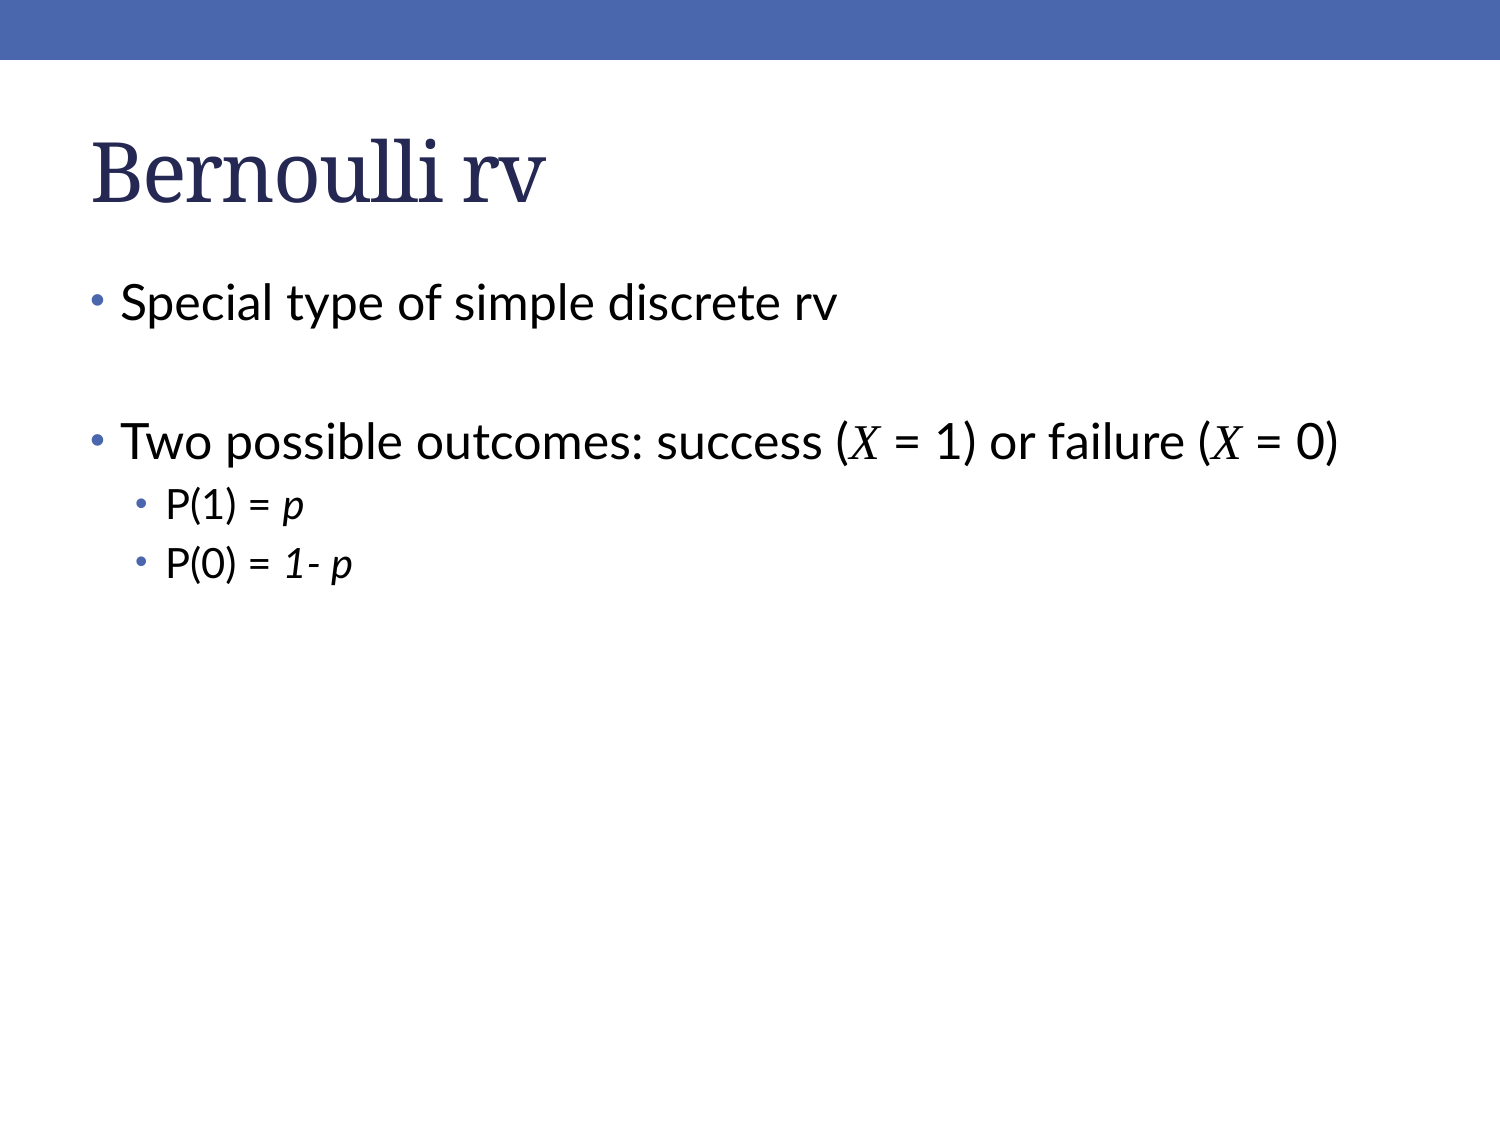

# Bernoulli rv
Special type of simple discrete rv

Two possible outcomes: success (X = 1) or failure (X = 0)
P(1) = p
P(0) = 1- p